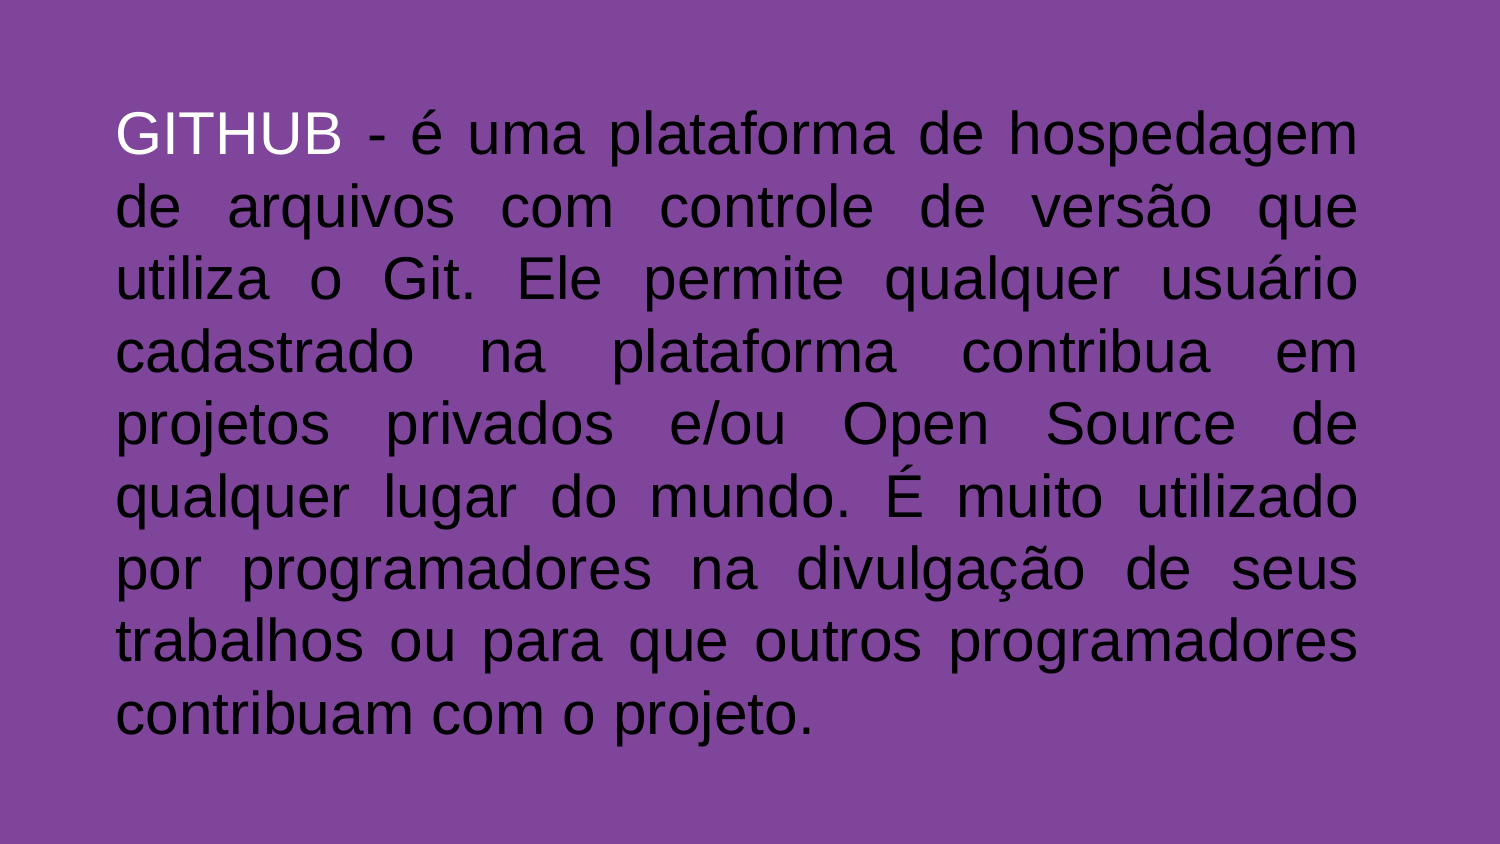

GITHUB - é uma plataforma de hospedagem de arquivos com controle de versão que utiliza o Git. Ele permite qualquer usuário cadastrado na plataforma contribua em projetos privados e/ou Open Source de qualquer lugar do mundo. É muito utilizado por programadores na divulgação de seus trabalhos ou para que outros programadores contribuam com o projeto.